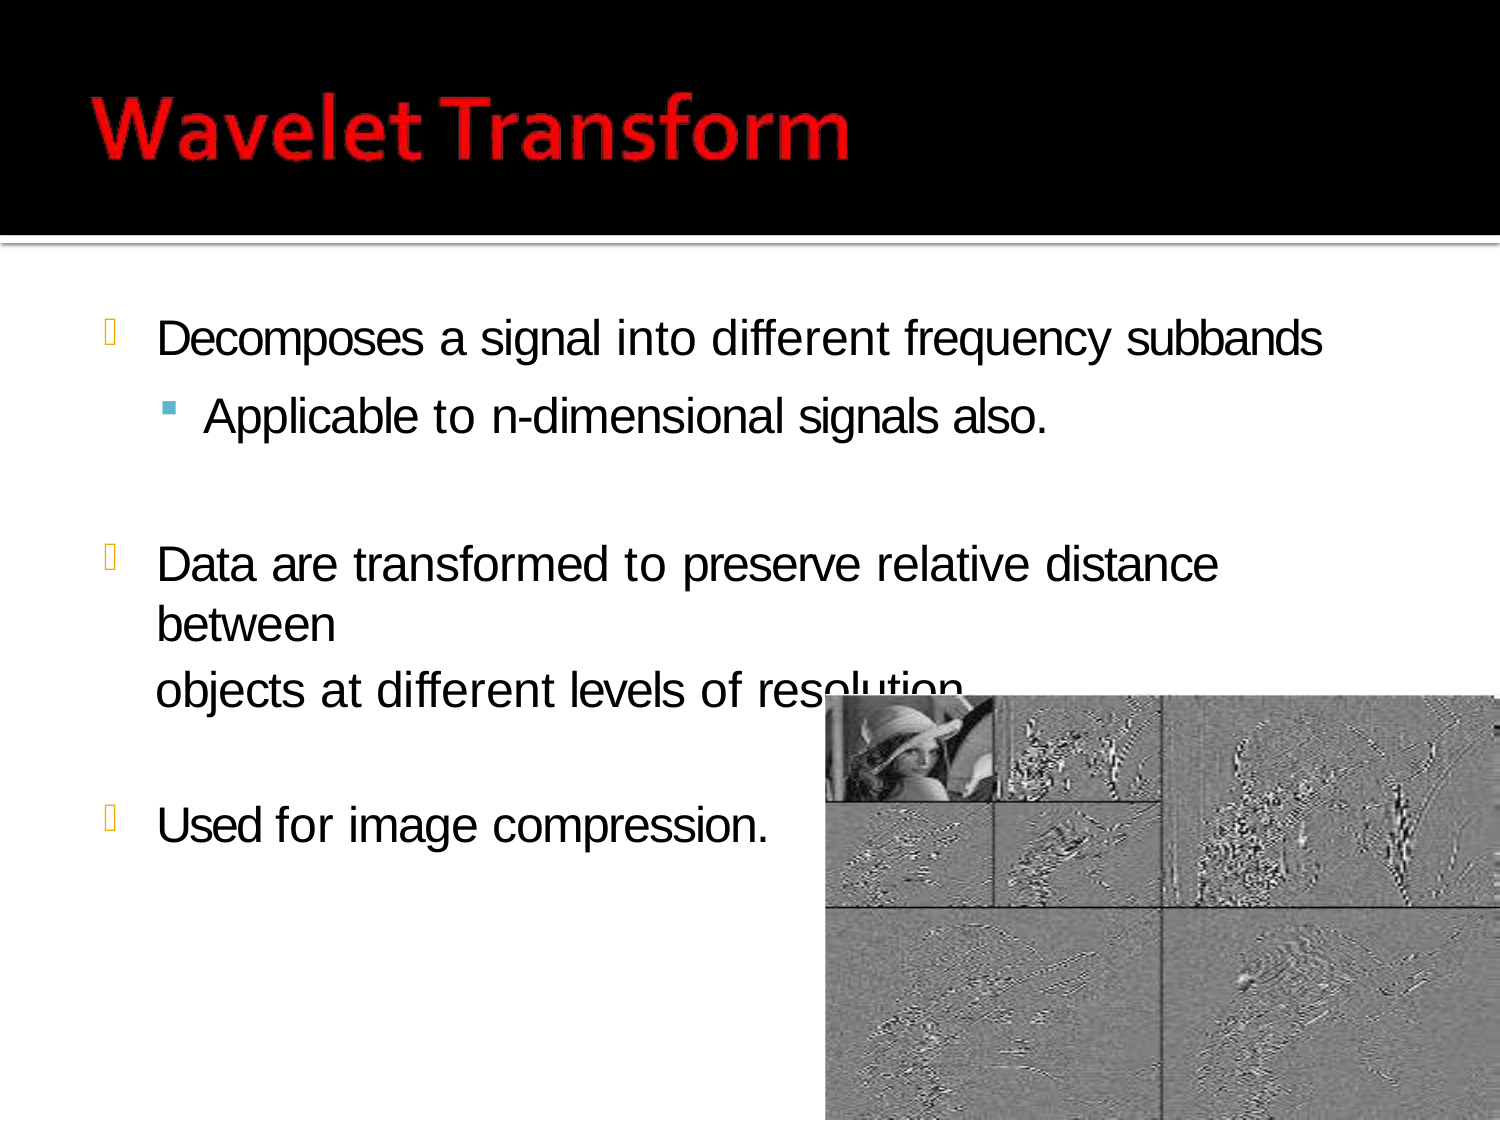

Decomposes a signal into different frequency subbands
Applicable to n-dimensional signals also.

Data are transformed to preserve relative distance between
objects at different levels of resolution.

Used for image compression.